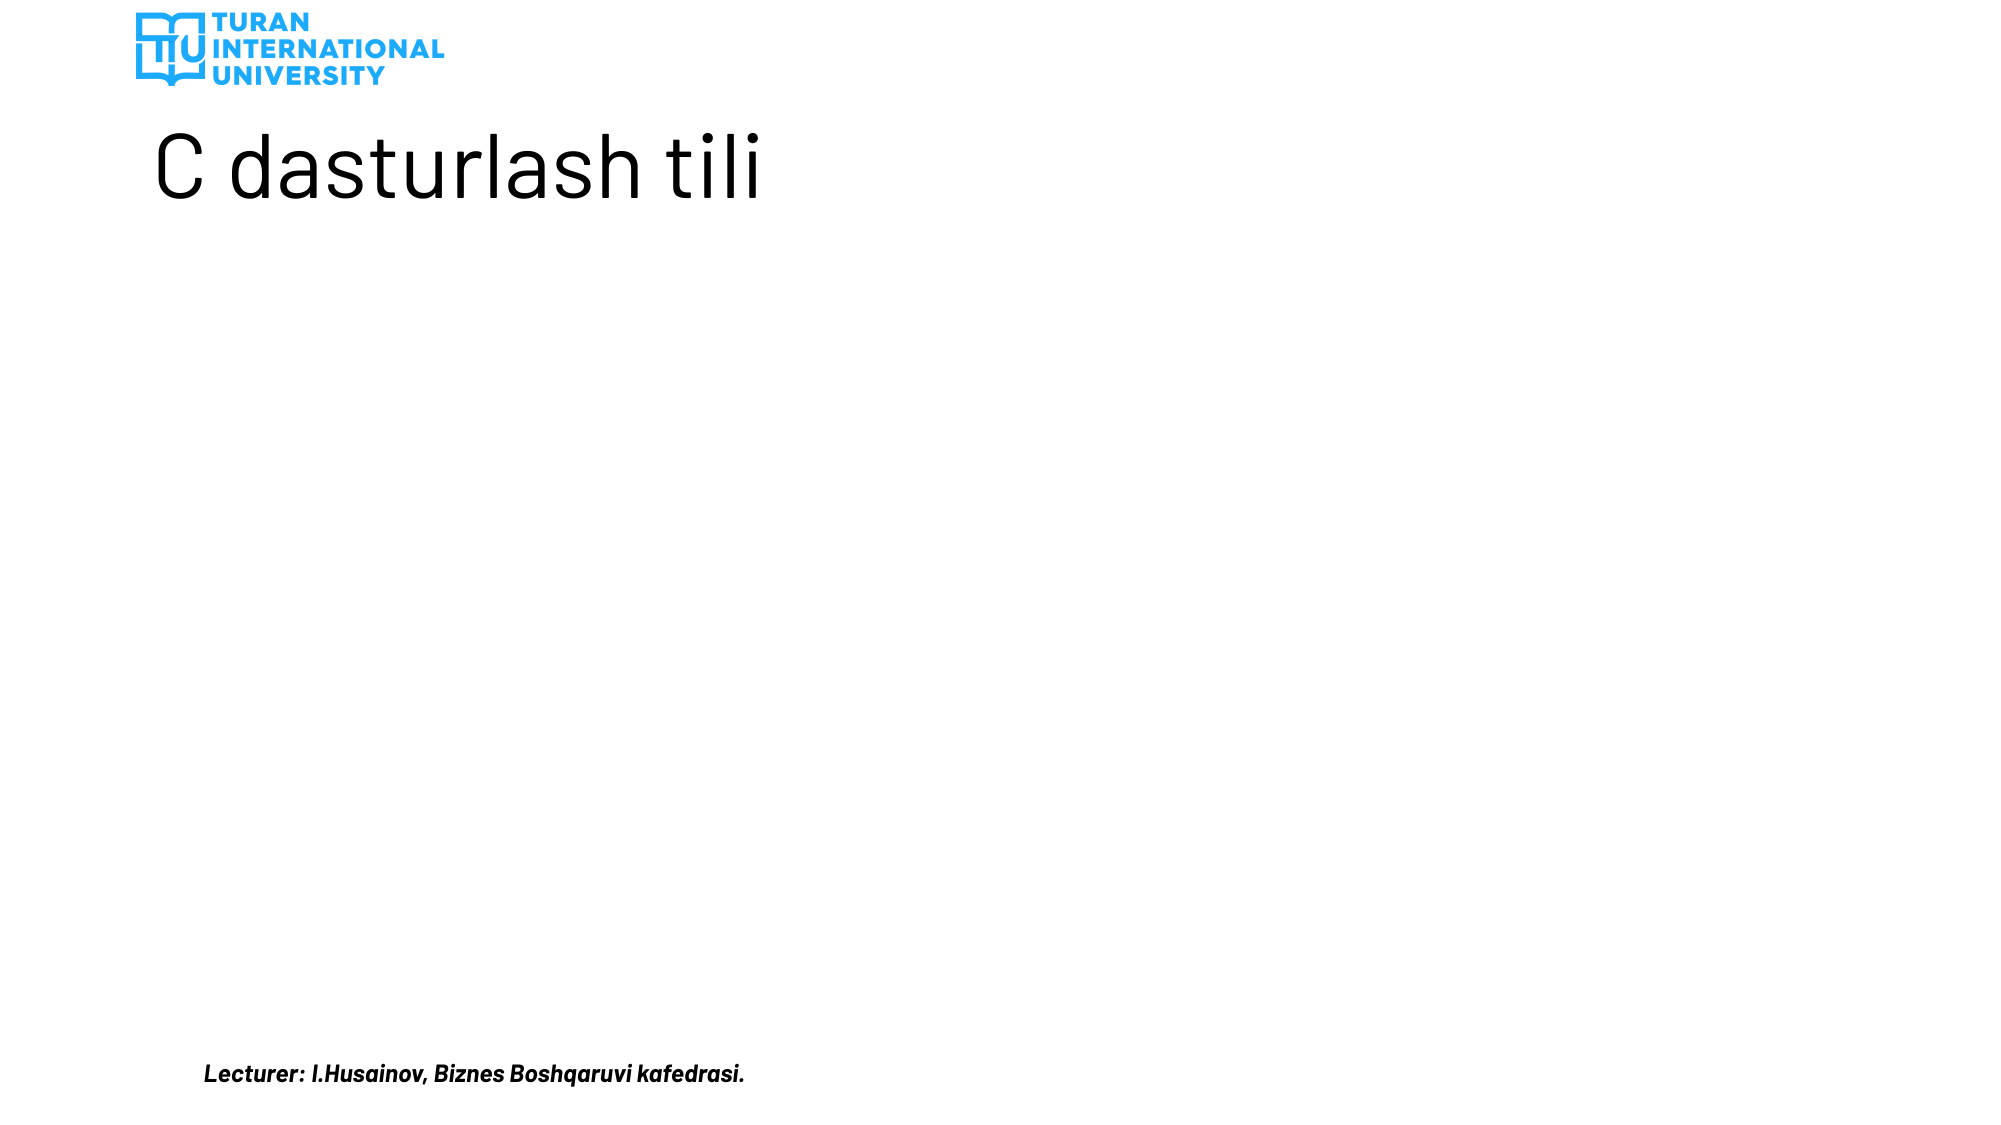

# C dasturlash tili

Lecturer: I.Husainov, Biznes Boshqaruvi kafedrasi.